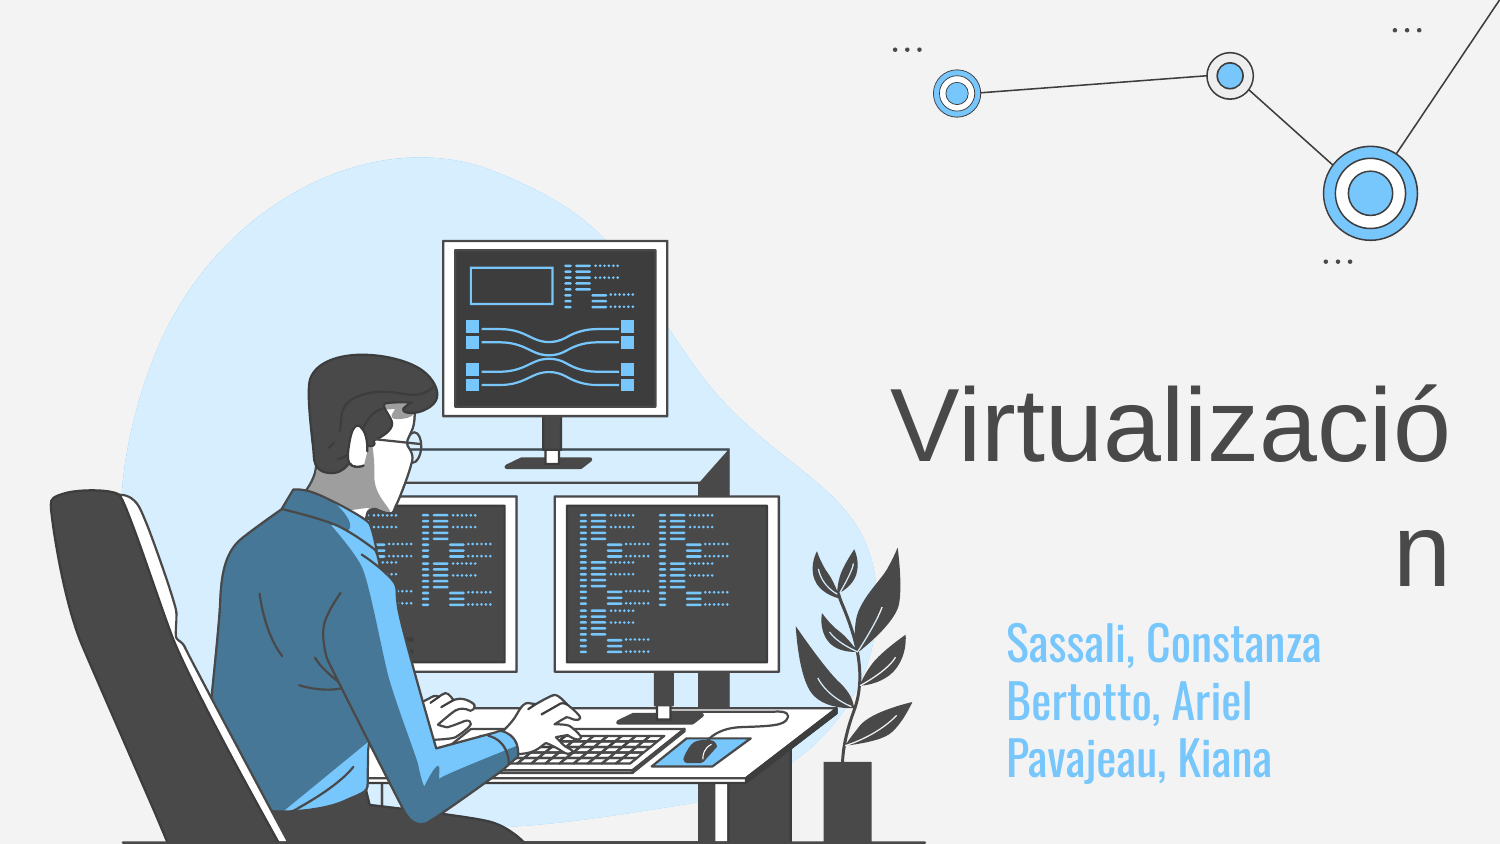

# Virtualización
Sassali, Constanza
Bertotto, Ariel
Pavajeau, Kiana